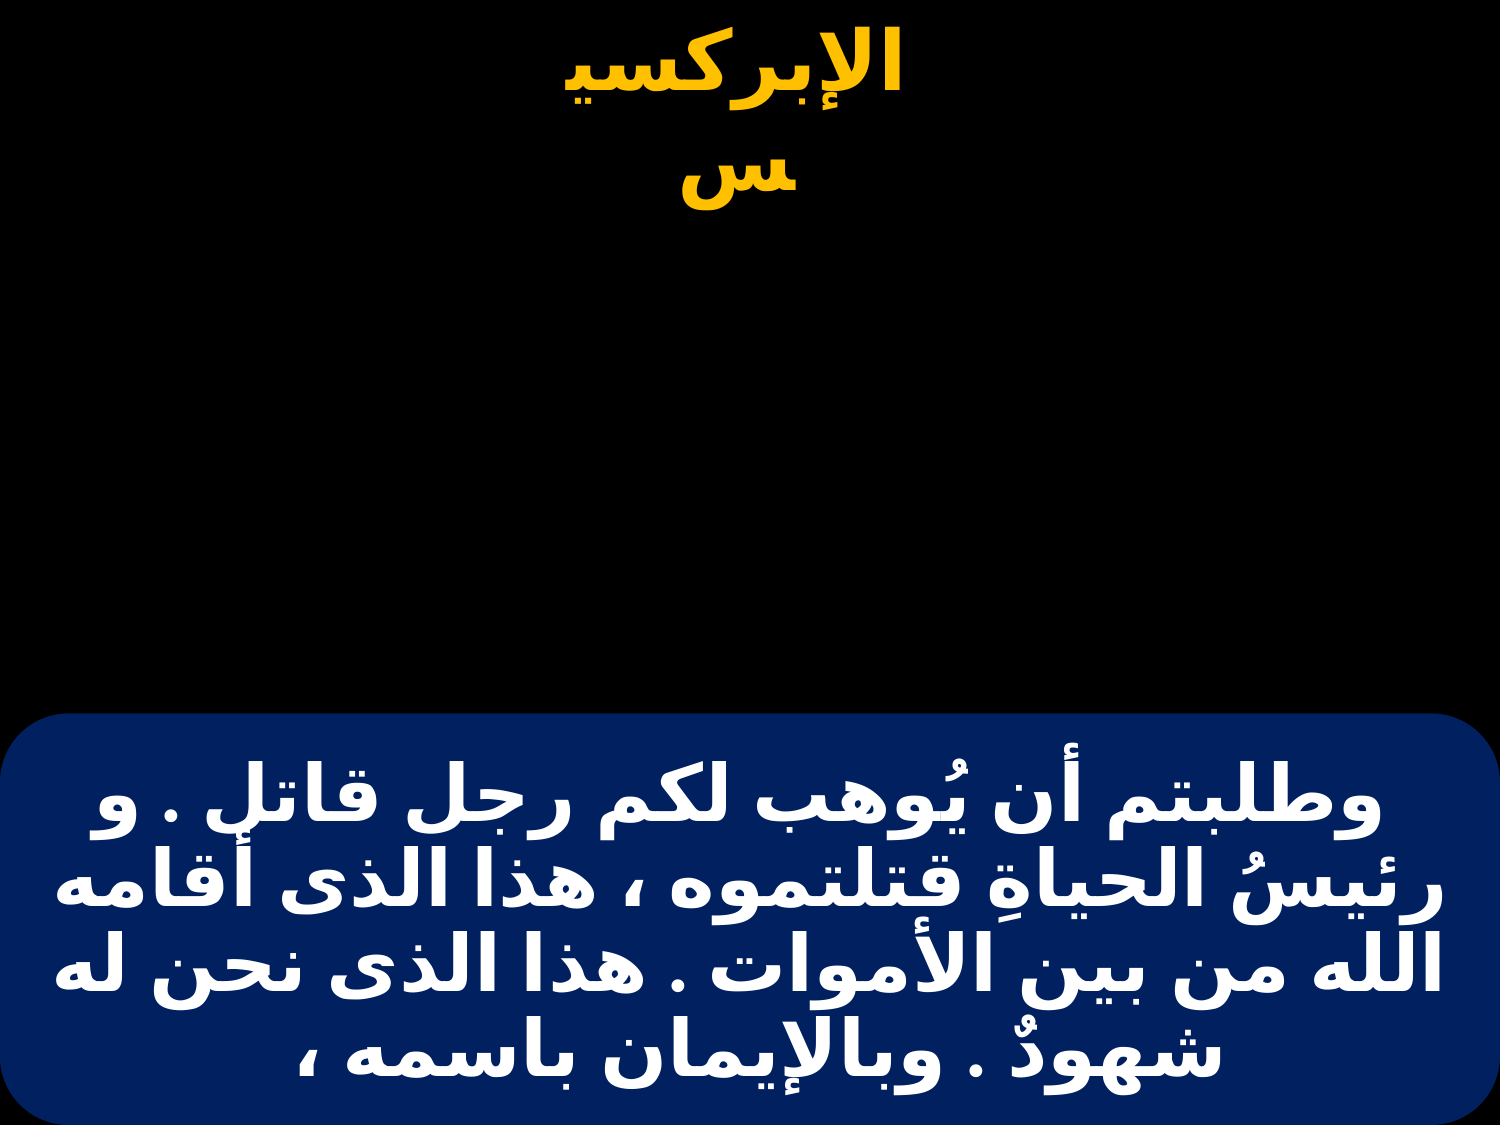

# وطلبتم أن يُوهب لكم رجل قاتل . و رئيسُ الحياةِ قتلتموه ، هذا الذى أقامه الله من بين الأموات . هذا الذى نحن له شهودٌ . وبالإيمان باسمه ،